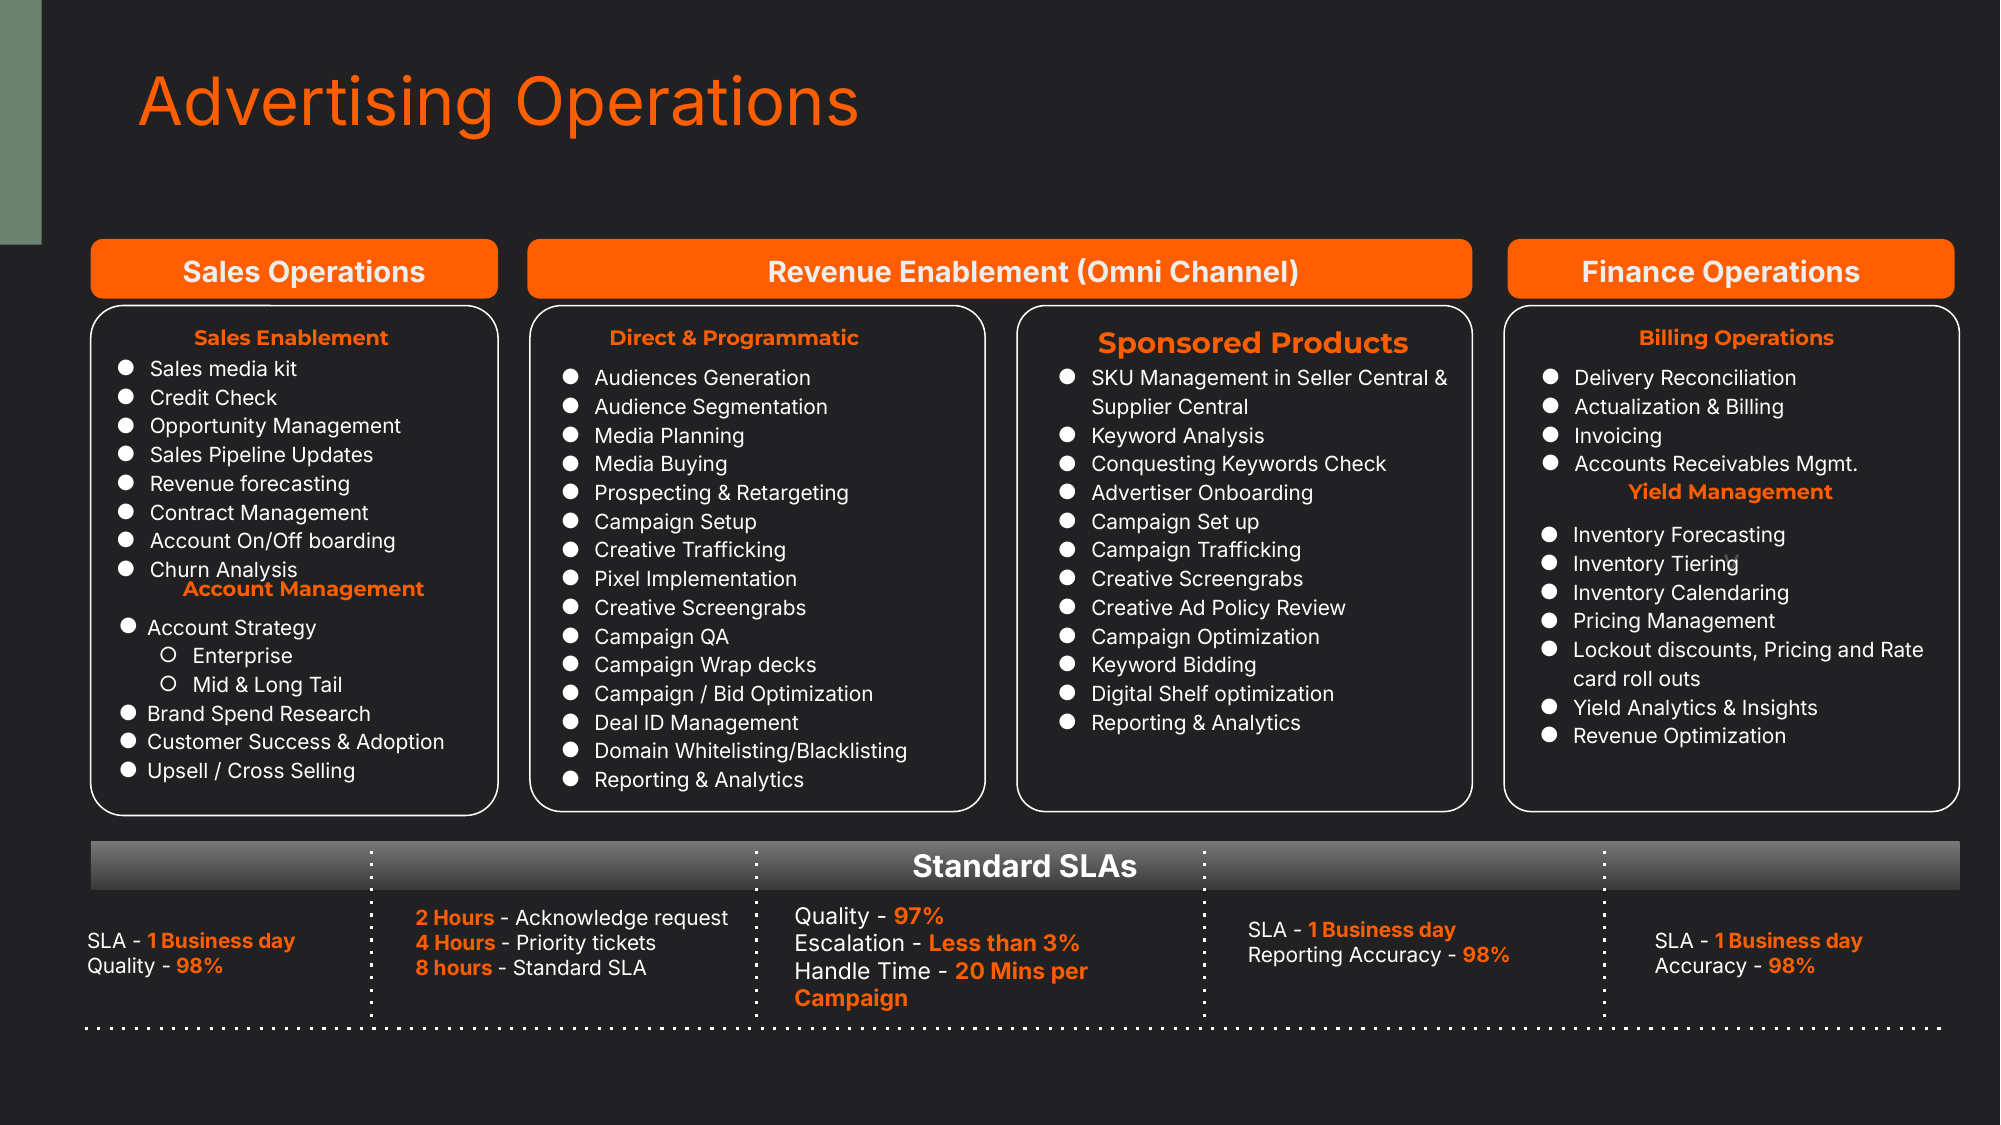

# Advertising Operations

Finance Operations
Sales Operations
Revenue Enablement (Omni Channel)

v
Billing Operations
Sales Enablement
Direct & Programmatic
Sponsored Products
Sales media kit
Credit Check
Opportunity Management
Sales Pipeline Updates
Revenue forecasting
Contract Management
Account On/Off boarding
Churn Analysis
Audiences Generation
Audience Segmentation
Media Planning
Media Buying
Prospecting & Retargeting
Campaign Setup
Creative Trafficking
Pixel Implementation
Creative Screengrabs
Campaign QA
Campaign Wrap decks
Campaign / Bid Optimization
Deal ID Management
Domain Whitelisting/Blacklisting
Reporting & Analytics
SKU Management in Seller Central & Supplier Central
Keyword Analysis
Conquesting Keywords Check
Advertiser Onboarding
Campaign Set up
Campaign Trafficking
Creative Screengrabs
Creative Ad Policy Review
Campaign Optimization
Keyword Bidding
Digital Shelf optimization
Reporting & Analytics
Delivery Reconciliation
Actualization & Billing
Invoicing
Accounts Receivables Mgmt.
Yield Management
Inventory Forecasting
Inventory Tiering
Inventory Calendaring
Pricing Management
Lockout discounts, Pricing and Rate card roll outs
Yield Analytics & Insights
Revenue Optimization
Account Management
Account Strategy
Enterprise
Mid & Long Tail
Brand Spend Research
Customer Success & Adoption
Upsell / Cross Selling
Standard SLAs
Quality - 97%
Escalation - Less than 3%
Handle Time - 20 Mins per
Campaign
2 Hours - Acknowledge request
4 Hours - Priority tickets
8 hours - Standard SLA
SLA - 1 Business day
Reporting Accuracy - 98%
SLA - 1 Business day
Quality - 98%
SLA - 1 Business day
Accuracy - 98%